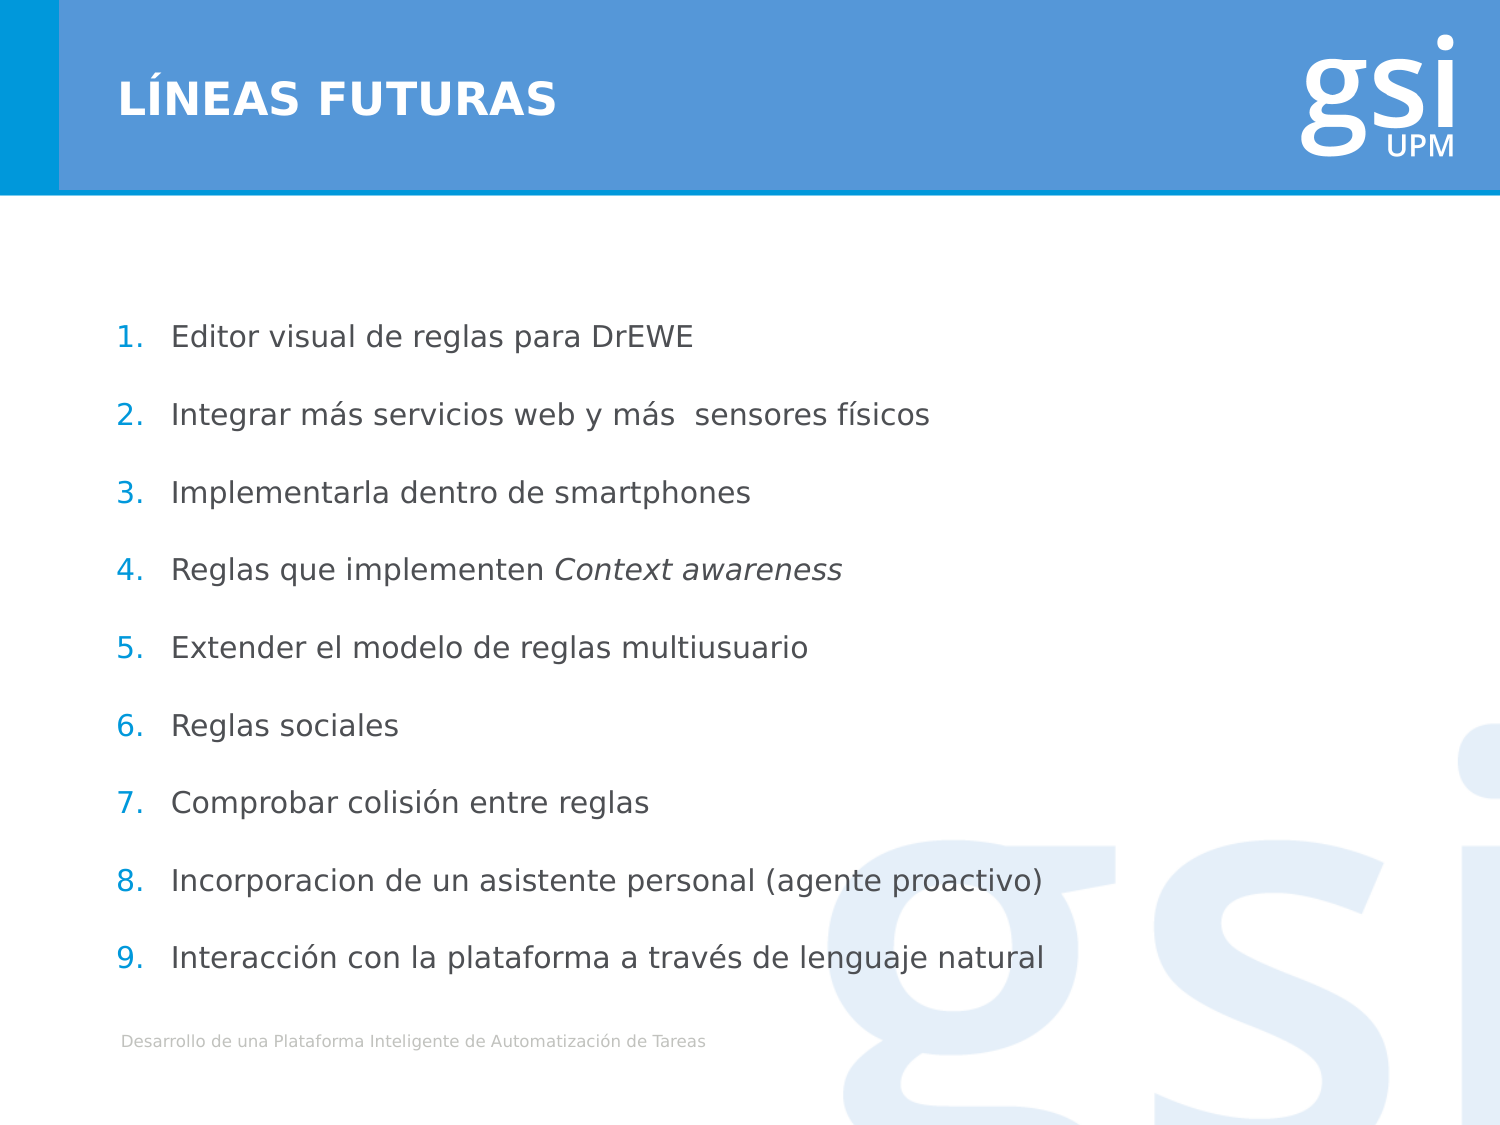

# LÍNEAS FUTURAS
Editor visual de reglas para DrEWE
Integrar más servicios web y más  sensores físicos
Implementarla dentro de smartphones
Reglas que implementen Context awareness
Extender el modelo de reglas multiusuario
Reglas sociales
Comprobar colisión entre reglas
Incorporacion de un asistente personal (agente proactivo)
Interacción con la plataforma a través de lenguaje natural